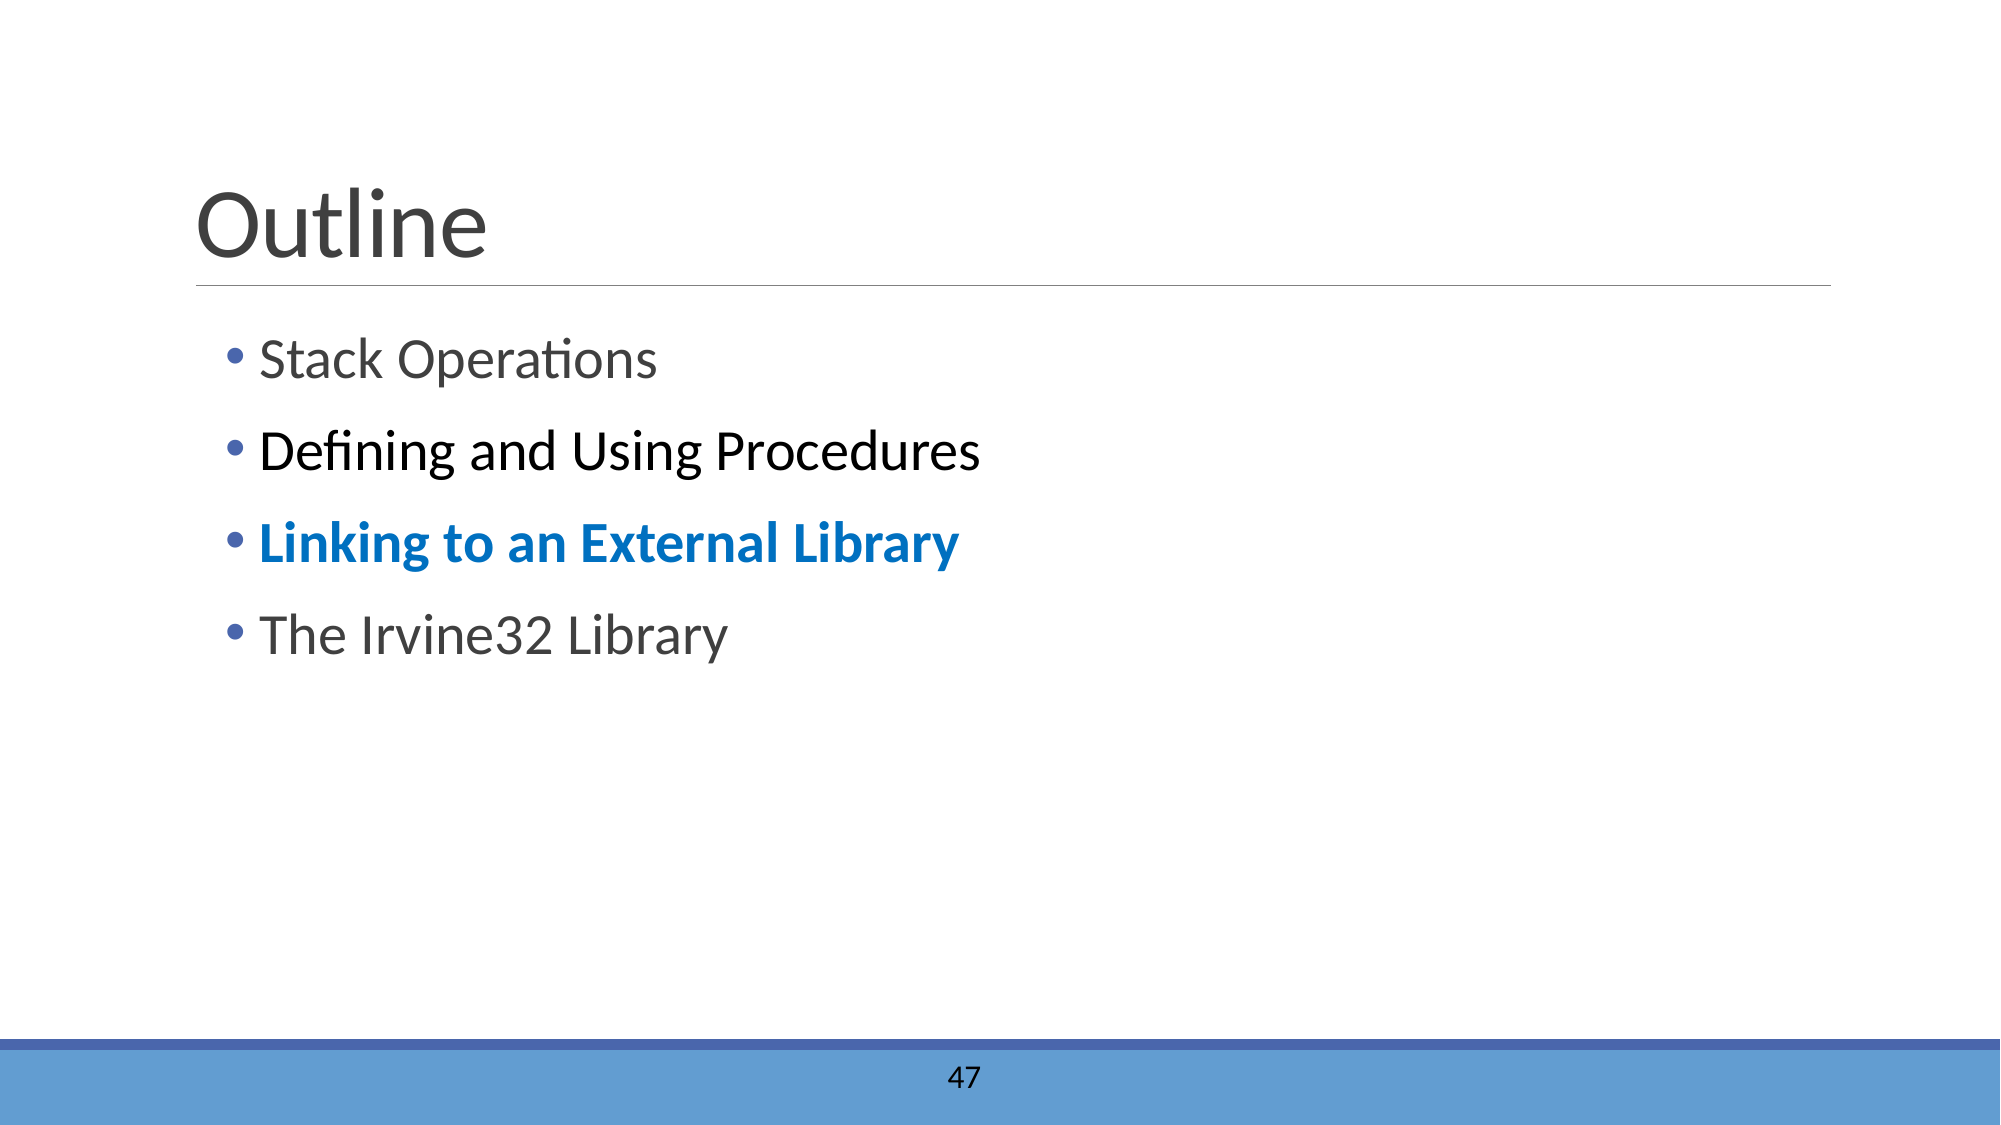

# Outline
 Stack Operations
 Defining and Using Procedures
 Linking to an External Library
 The Irvine32 Library
47